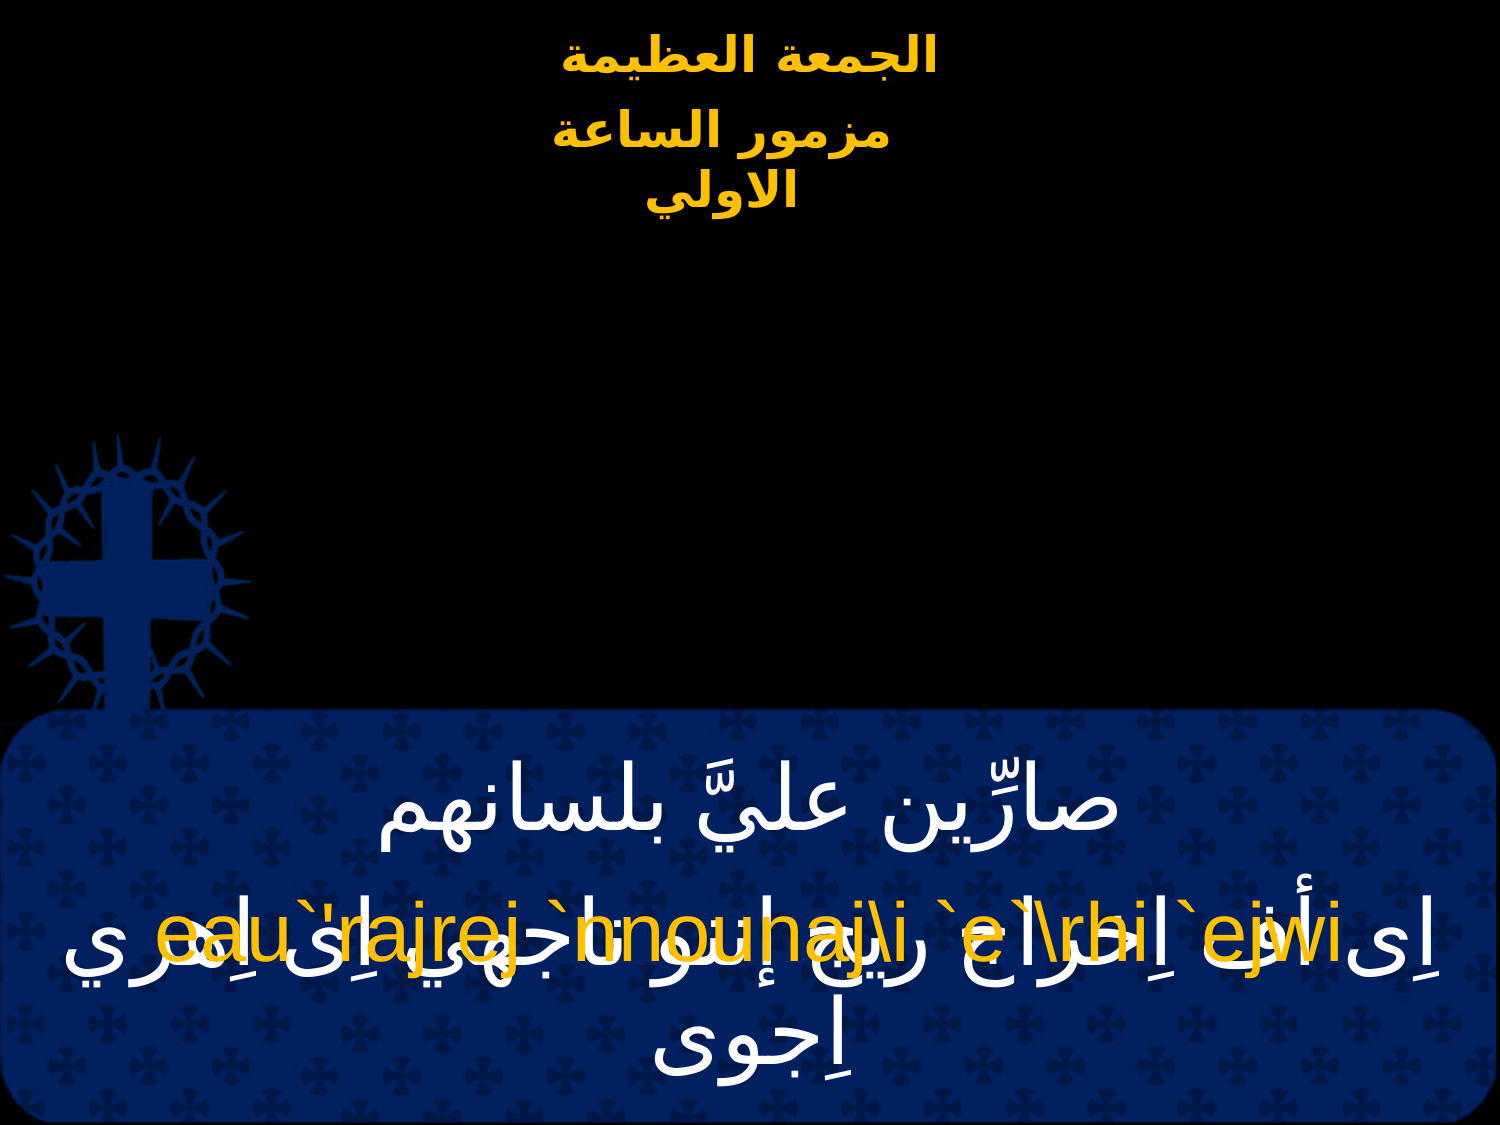

# صارِّين عليَّ بلسانهم
eau`'rajrej `nnounaj\i `e`\rhi `ejwi
اِى أف اِخراج ريج إننو ناجهي اِى اِهري اِجوى